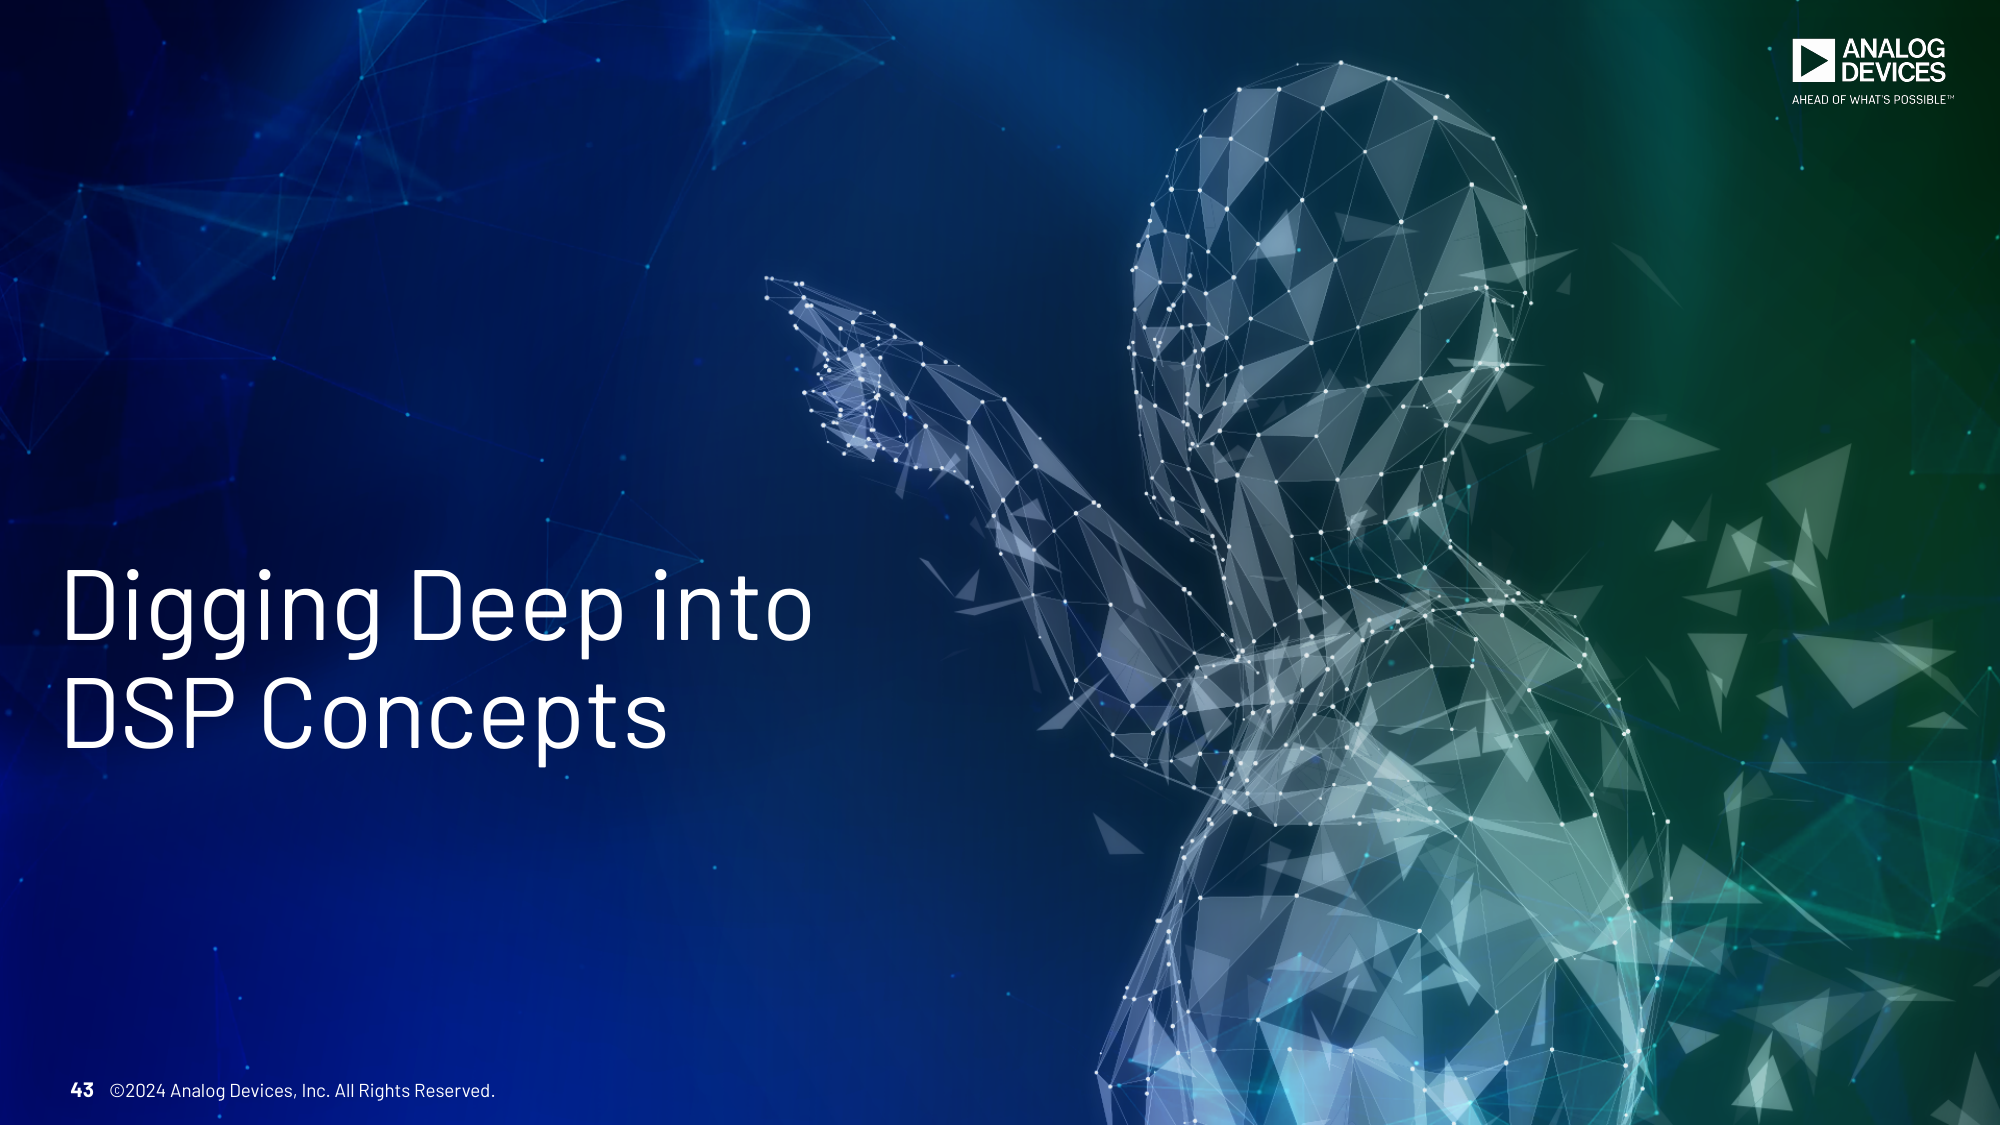

#
Digging Deep into DSP Concepts
43
©2024 Analog Devices, Inc. All Rights Reserved.